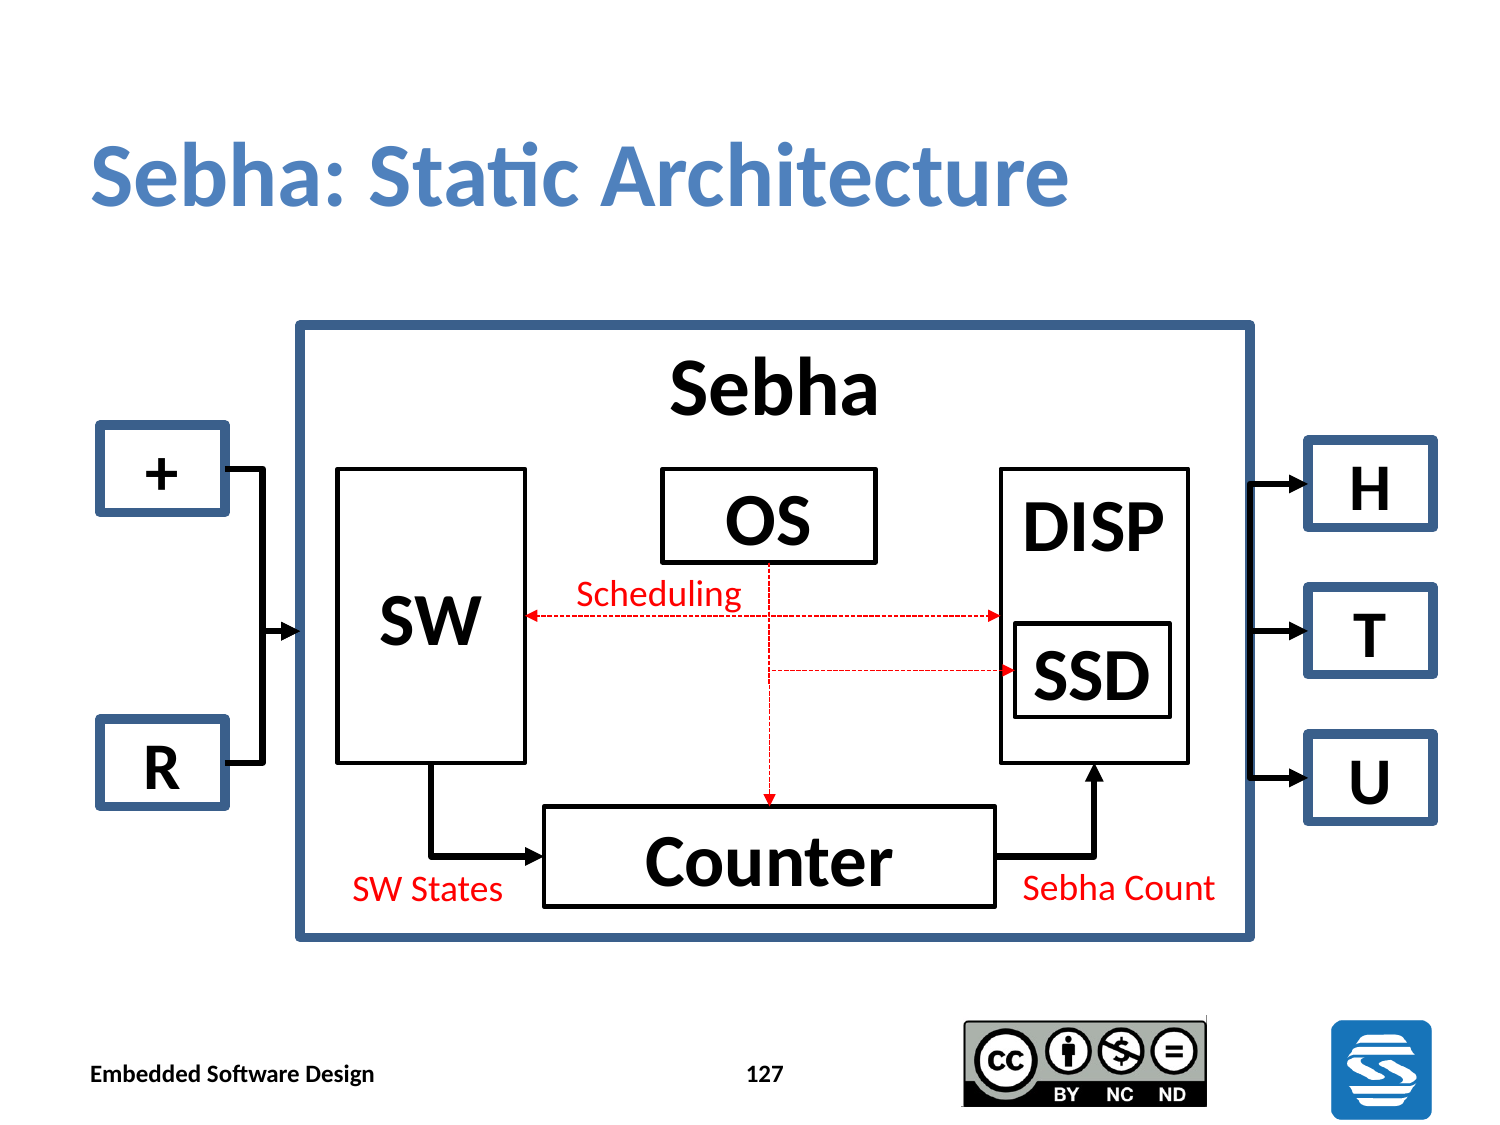

# Sebha: Static Architecture
Sebha
+
H
SW
OS
DISP
Scheduling
T
SSD
R
U
Counter
Sebha Count
SW States
Embedded Software Design
127